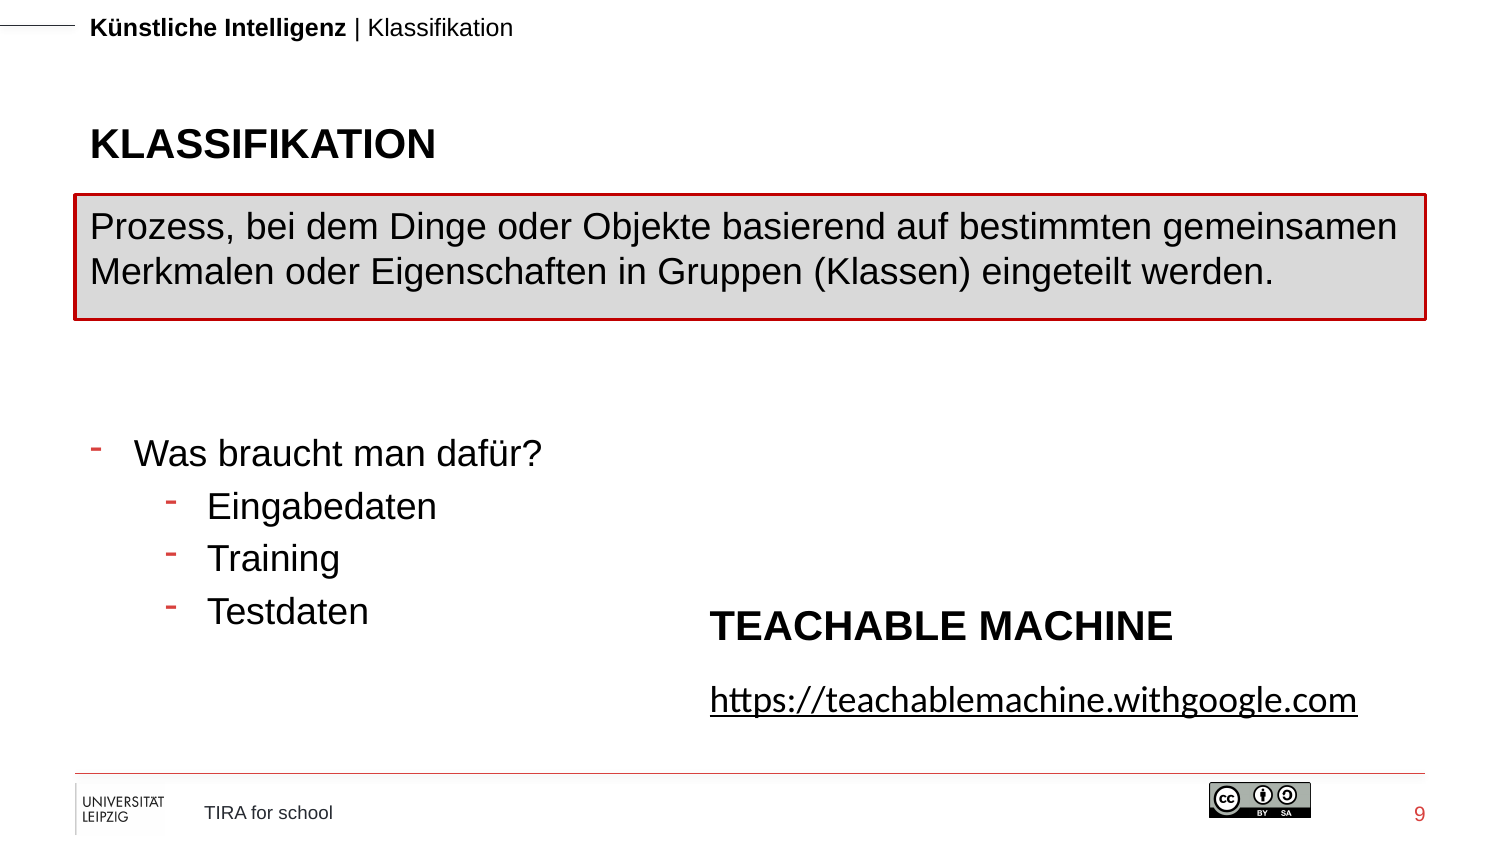

# Klassifikation
Prozess, bei dem Dinge oder Objekte basierend auf bestimmten gemeinsamen Merkmalen oder Eigenschaften in Gruppen (Klassen) eingeteilt werden.
Was braucht man dafür?
Eingabedaten
Training
Testdaten
Teachable Machine
https://teachablemachine.withgoogle.com
9